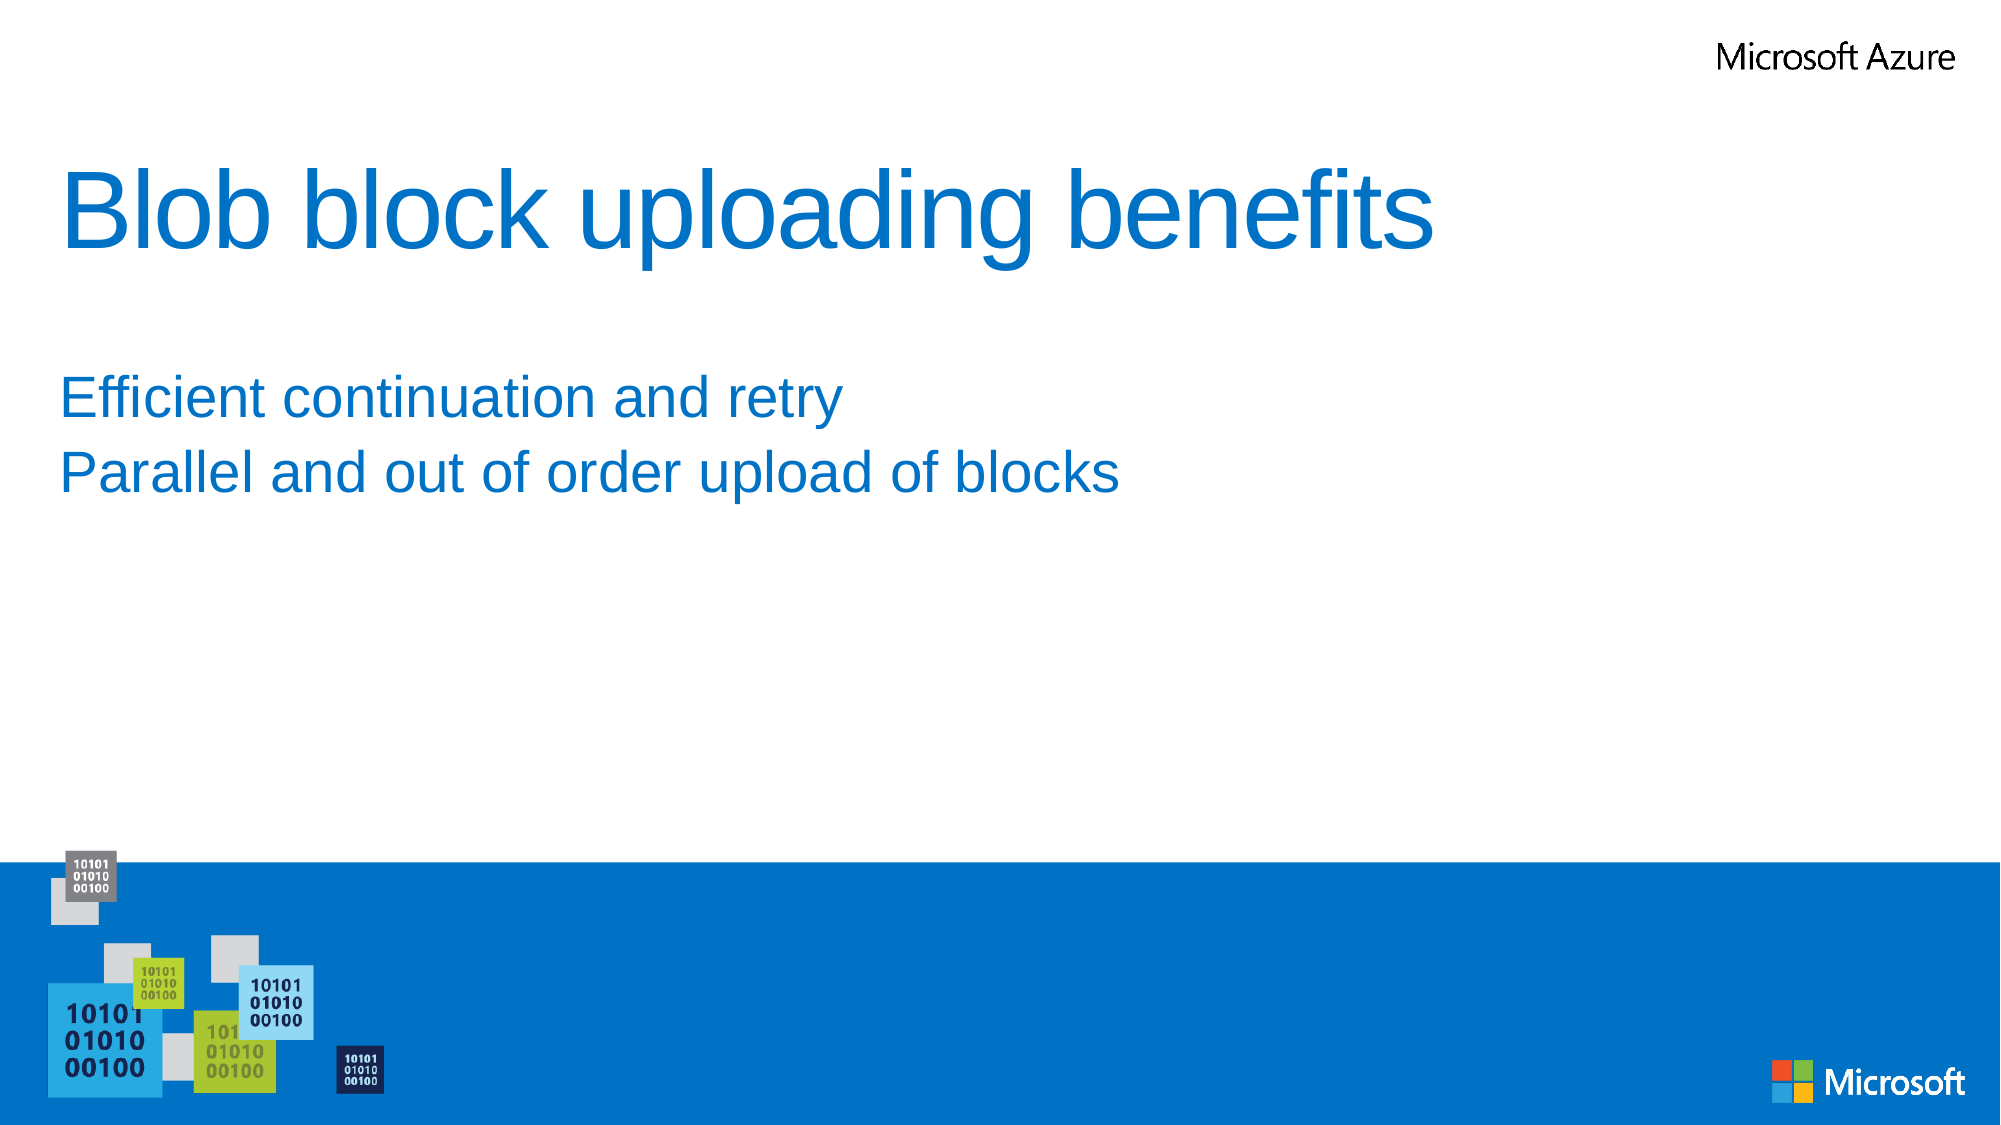

# Blob block uploading benefits
Efficient continuation and retry
Parallel and out of order upload of blocks